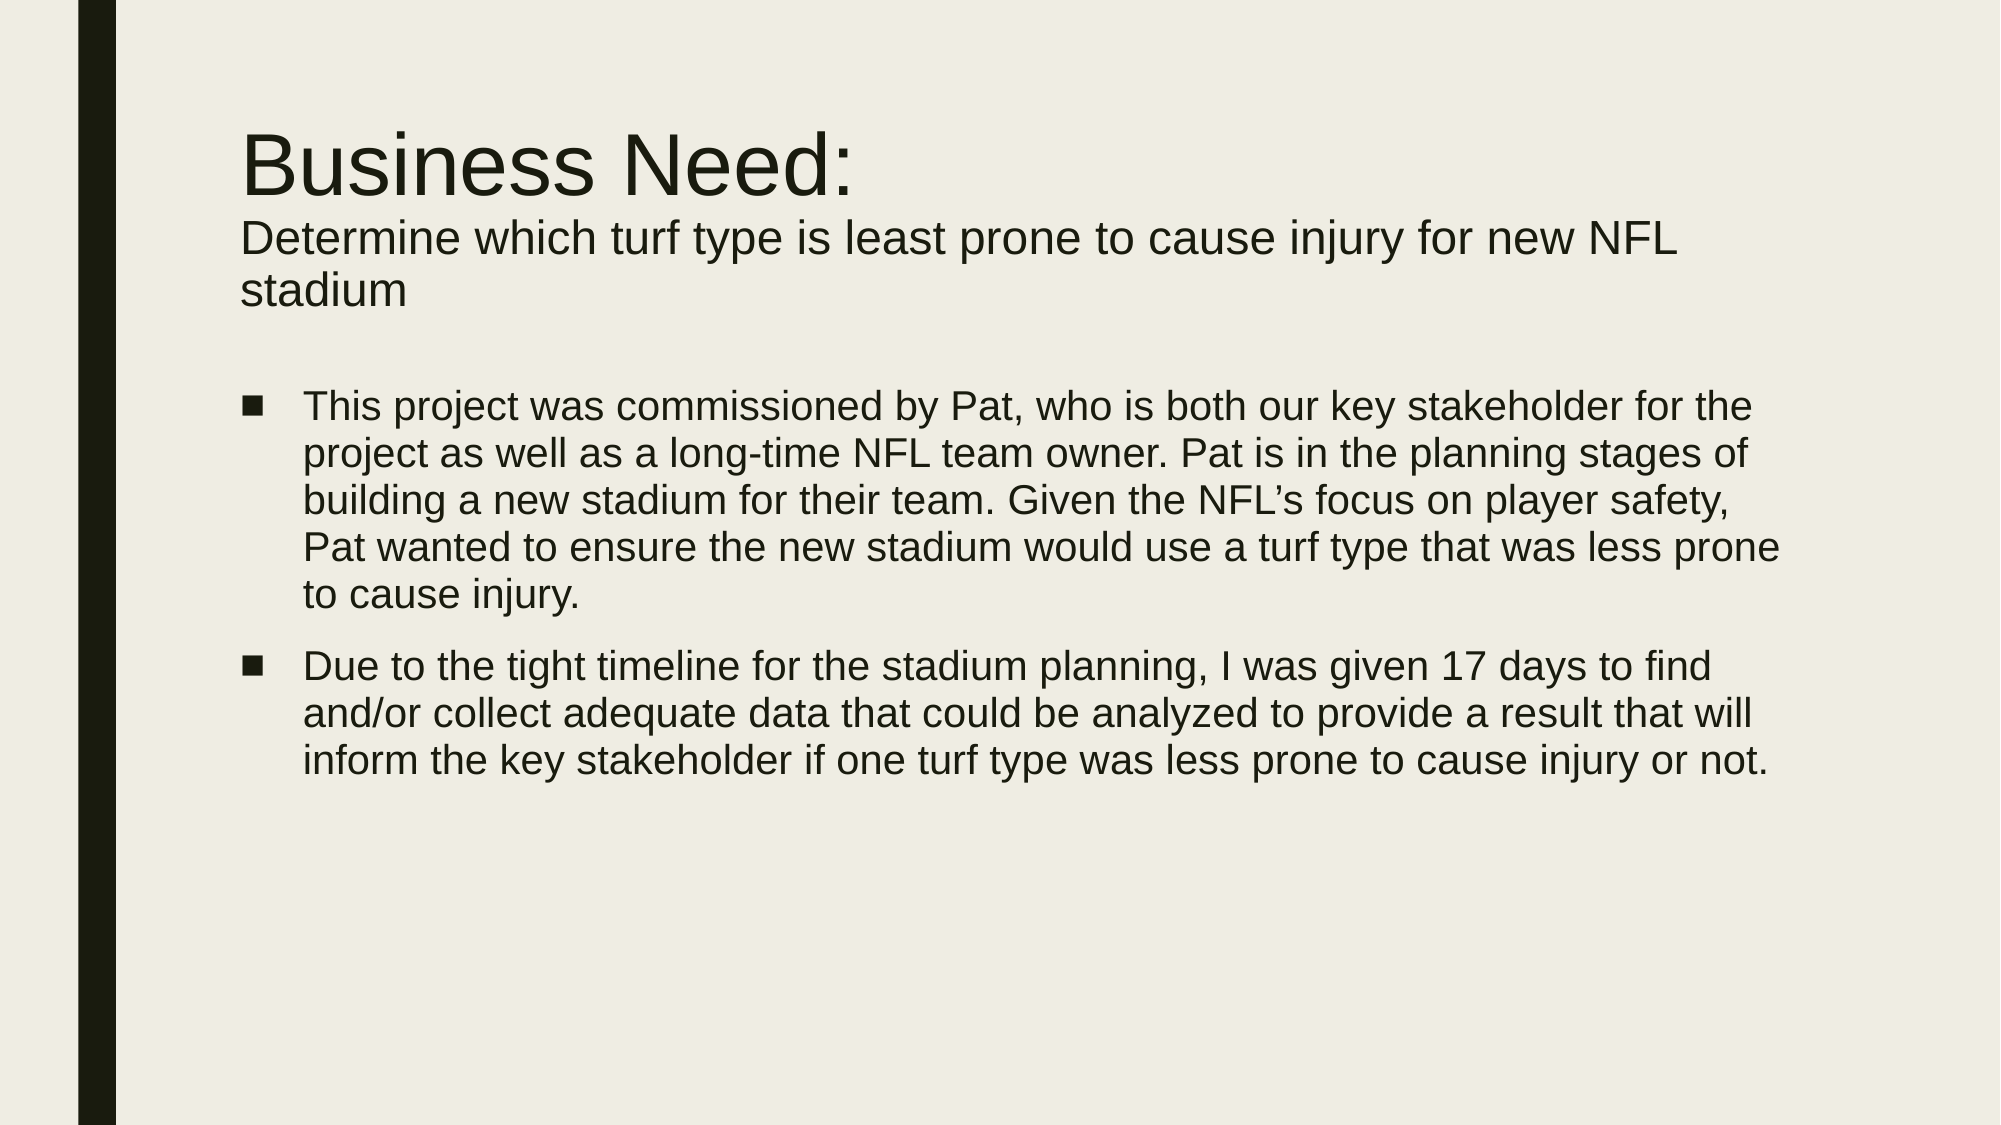

# Business Need: Determine which turf type is least prone to cause injury for new NFL stadium
This project was commissioned by Pat, who is both our key stakeholder for the project as well as a long-time NFL team owner. Pat is in the planning stages of building a new stadium for their team. Given the NFL’s focus on player safety, Pat wanted to ensure the new stadium would use a turf type that was less prone to cause injury.
Due to the tight timeline for the stadium planning, I was given 17 days to find and/or collect adequate data that could be analyzed to provide a result that will inform the key stakeholder if one turf type was less prone to cause injury or not.